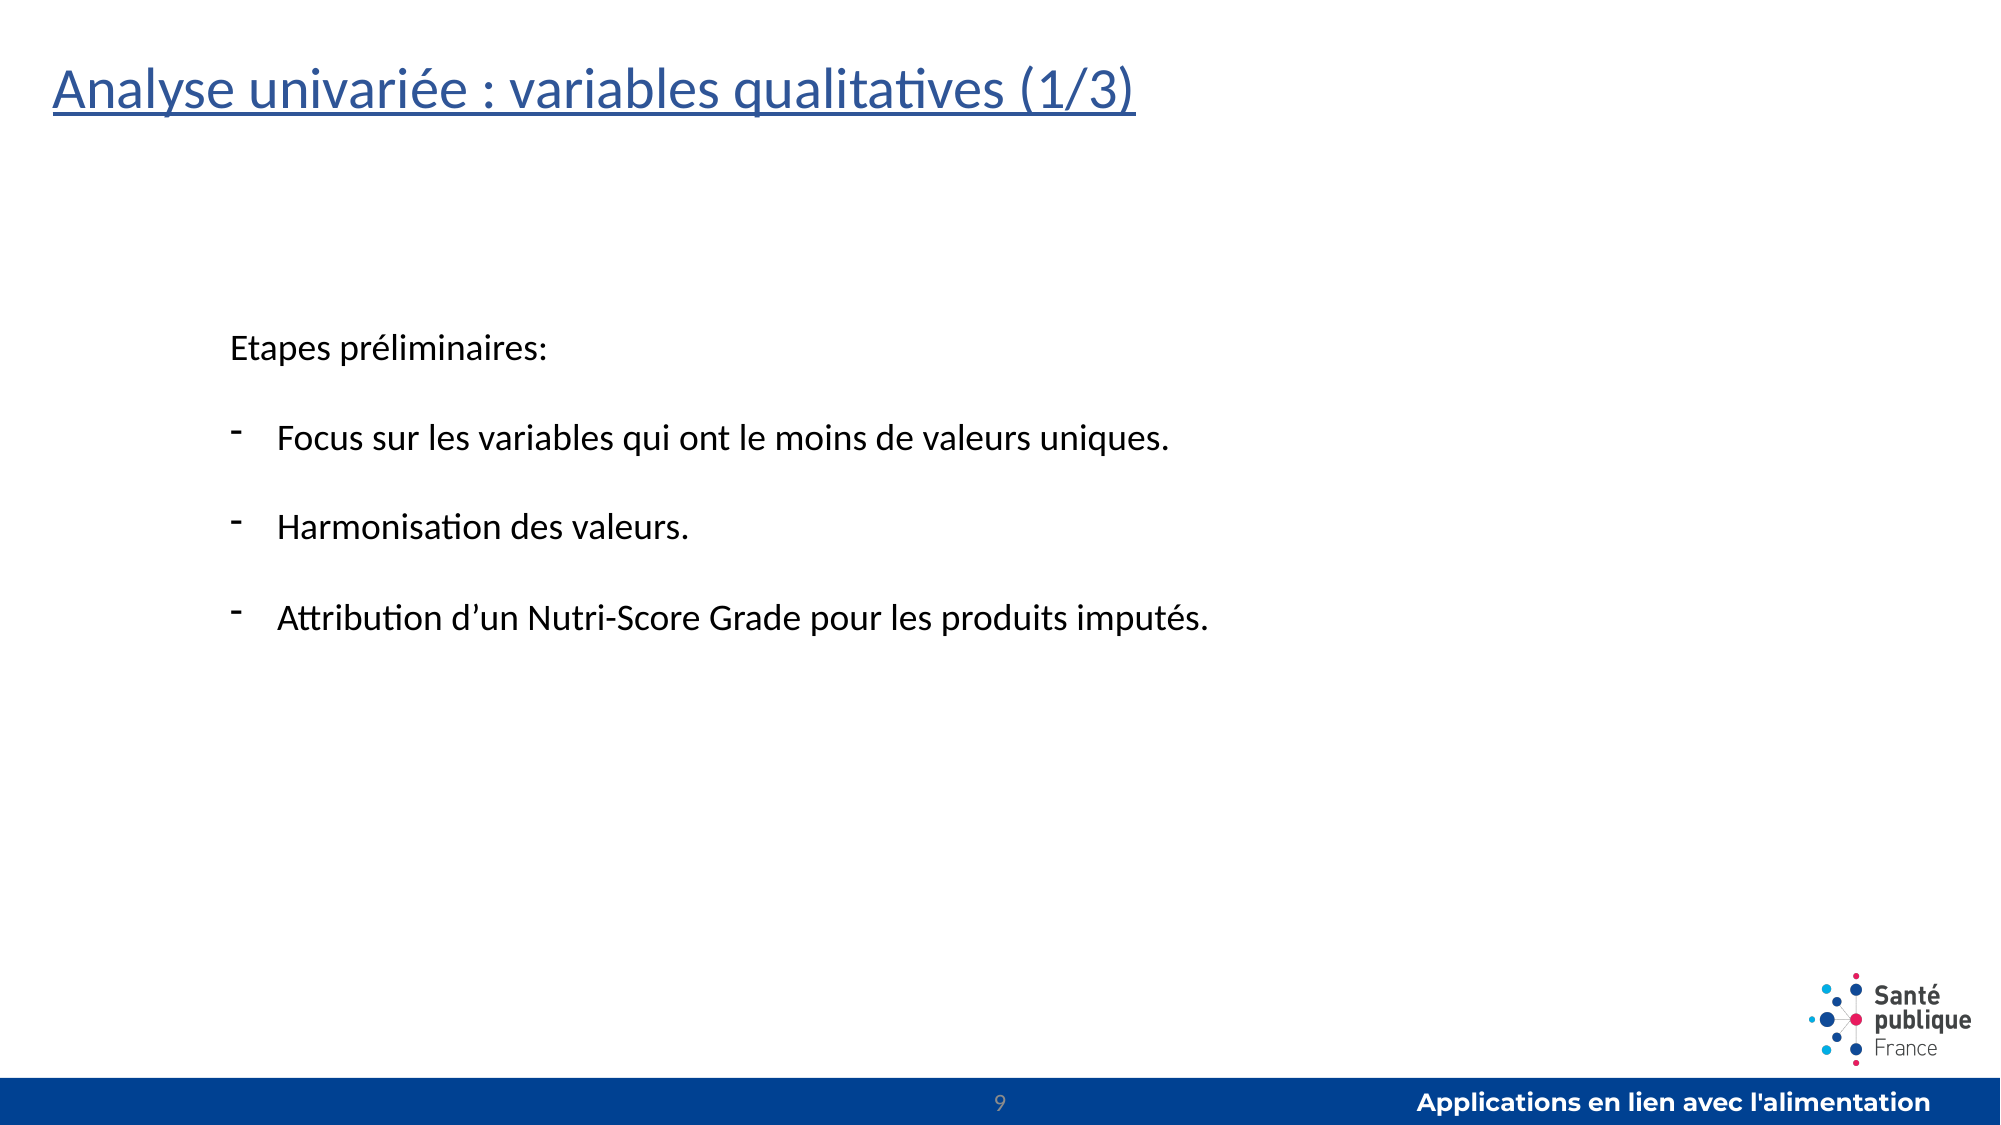

# Analyse univariée : variables qualitatives (1/3)
Etapes préliminaires:

Focus sur les variables qui ont le moins de valeurs uniques.

Harmonisation des valeurs.

Attribution d’un Nutri-Score Grade pour les produits imputés.
9